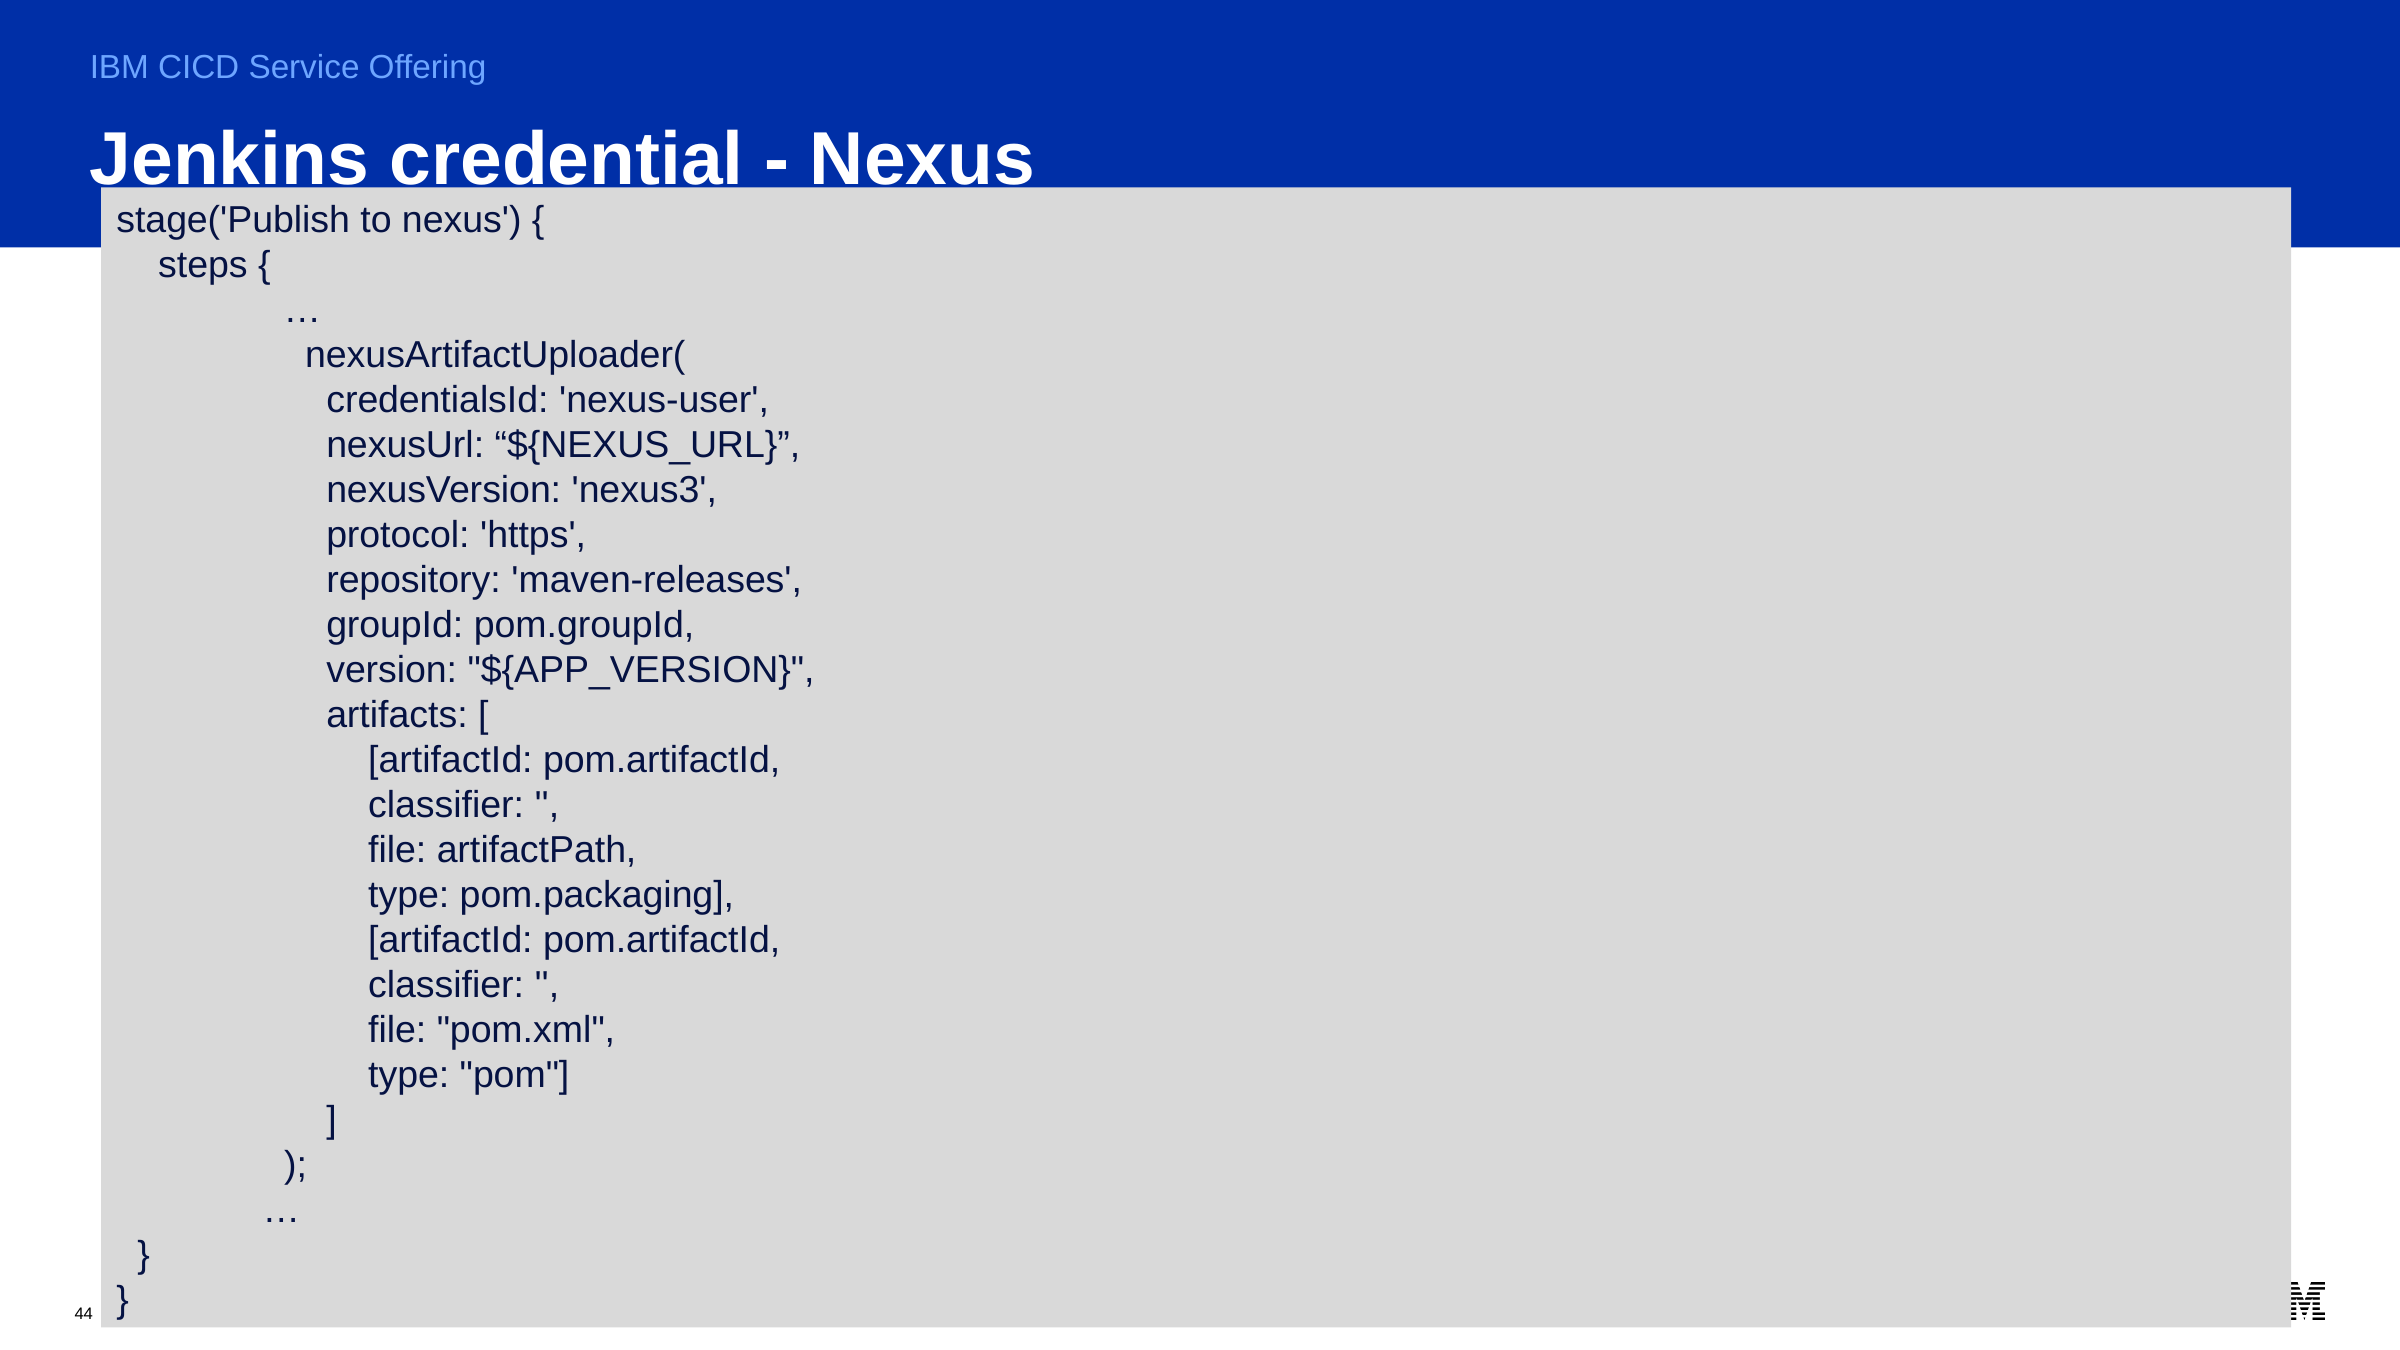

IBM CICD Service Offering
# Jenkins credential - Nexus
stage('Publish to nexus') {
    steps {
                …
                  nexusArtifactUploader(
                    credentialsId: 'nexus-user',
                    nexusUrl: “${NEXUS_URL}”,
                    nexusVersion: 'nexus3',
                    protocol: 'https',
                    repository: 'maven-releases',
                    groupId: pom.groupId,
                    version: "${APP_VERSION}",
                    artifacts: [
                        [artifactId: pom.artifactId,
                        classifier: '',
                        file: artifactPath,
                        type: pom.packaging],
                        [artifactId: pom.artifactId,
                        classifier: '',
                        file: "pom.xml",
                        type: "pom"]
                    ]
                );
              …
  }
}
Pipeline script